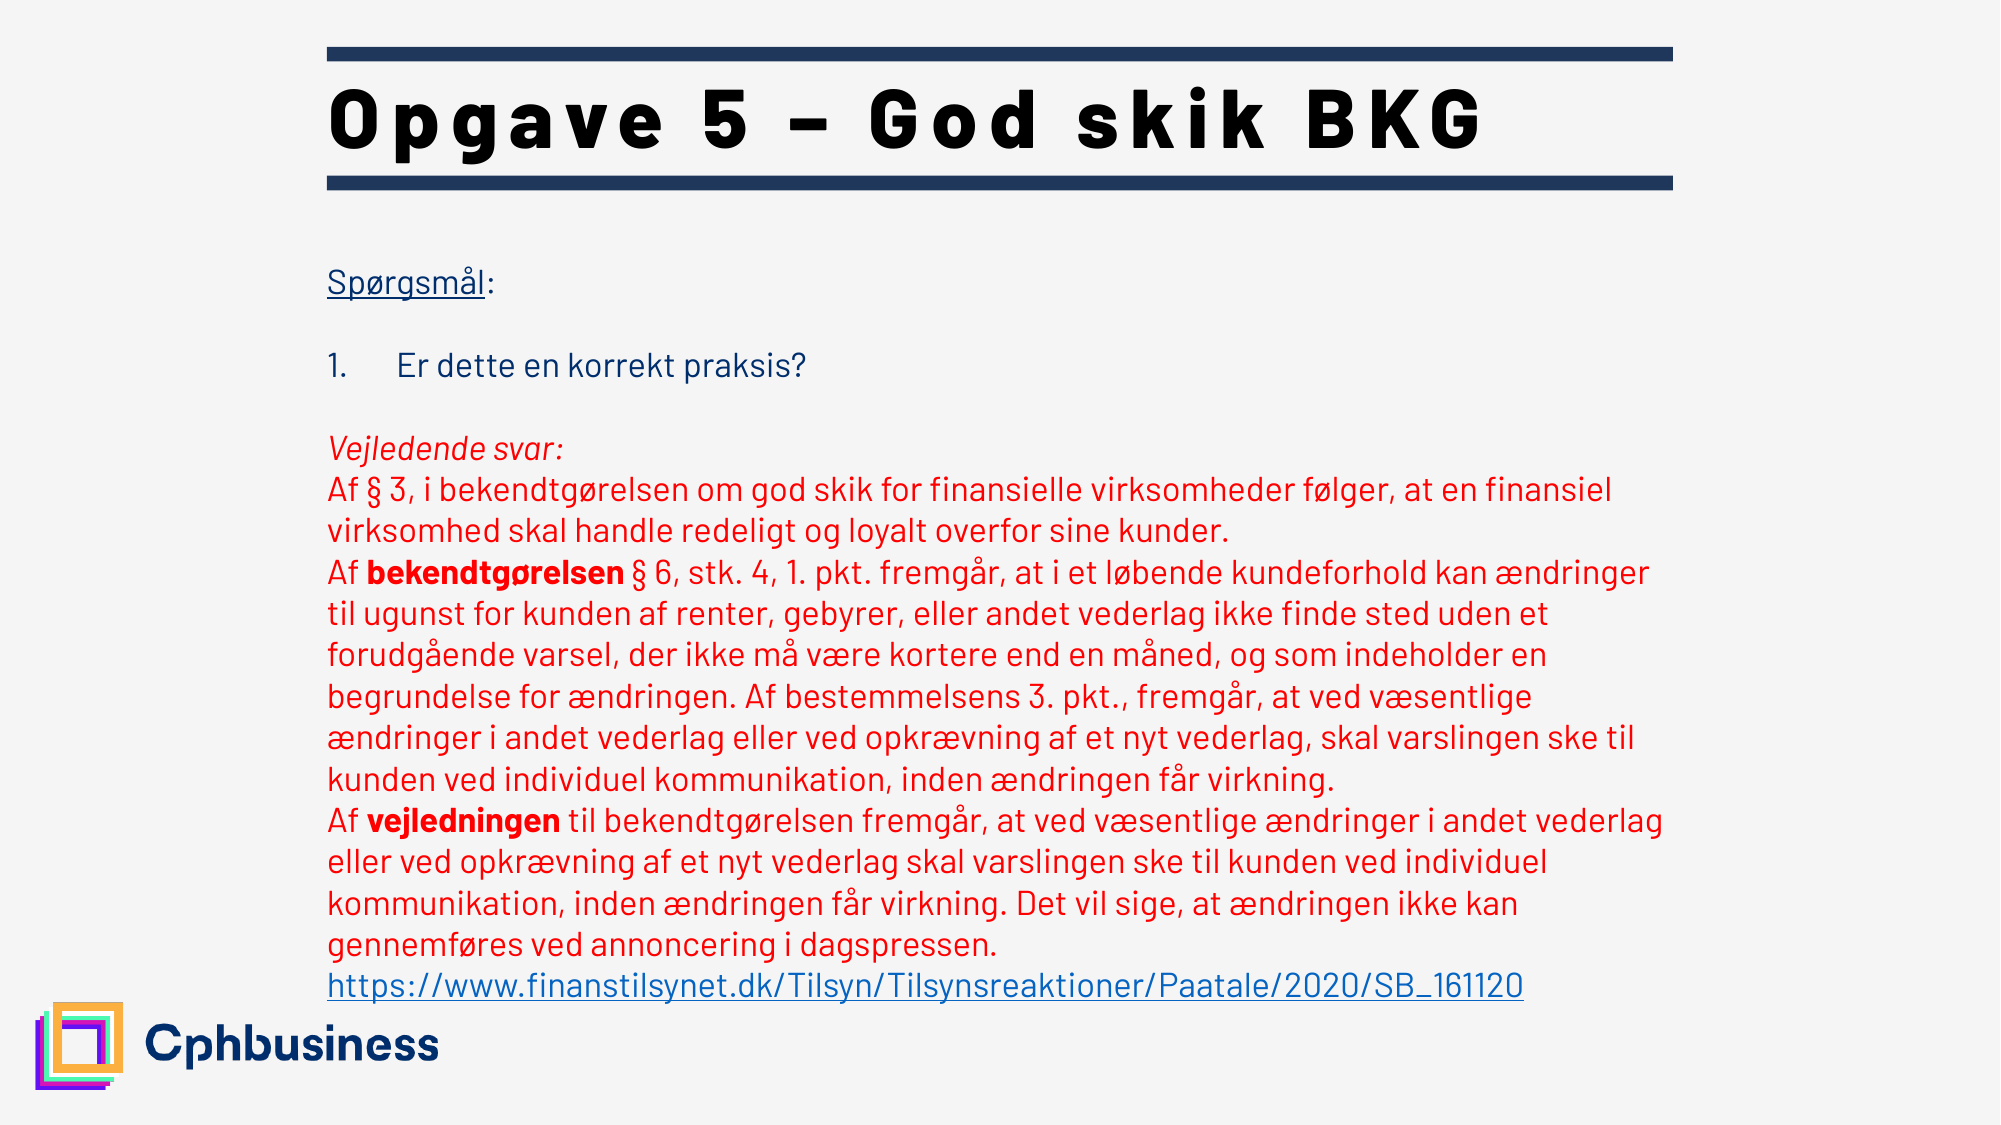

# Opgave 5 – God skik BKG

Spørgsmål:

Er dette en korrekt praksis?

Vejledende svar:
Af § 3, i bekendtgørelsen om god skik for finansielle virksomheder følger, at en finansiel virksomhed skal handle redeligt og loyalt overfor sine kunder.
Af bekendtgørelsen § 6, stk. 4, 1. pkt. fremgår, at i et løbende kundeforhold kan ændringer til ugunst for kunden af renter, gebyrer, eller andet vederlag ikke finde sted uden et forudgående varsel, der ikke må være kortere end en måned, og som indeholder en begrundelse for ændringen. Af bestemmelsens 3. pkt., fremgår, at ved væsentlige ændringer i andet vederlag eller ved opkrævning af et nyt vederlag, skal varslingen ske til kunden ved individuel kommunikation, inden ændringen får virkning.
Af vejledningen til bekendtgørelsen fremgår, at ved væsentlige ændringer i andet vederlag eller ved opkrævning af et nyt vederlag skal varslingen ske til kunden ved individuel kommunikation, inden ændringen får virkning. Det vil sige, at ændringen ikke kan gennemføres ved annoncering i dagspressen.
https://www.finanstilsynet.dk/Tilsyn/Tilsynsreaktioner/Paatale/2020/SB_161120